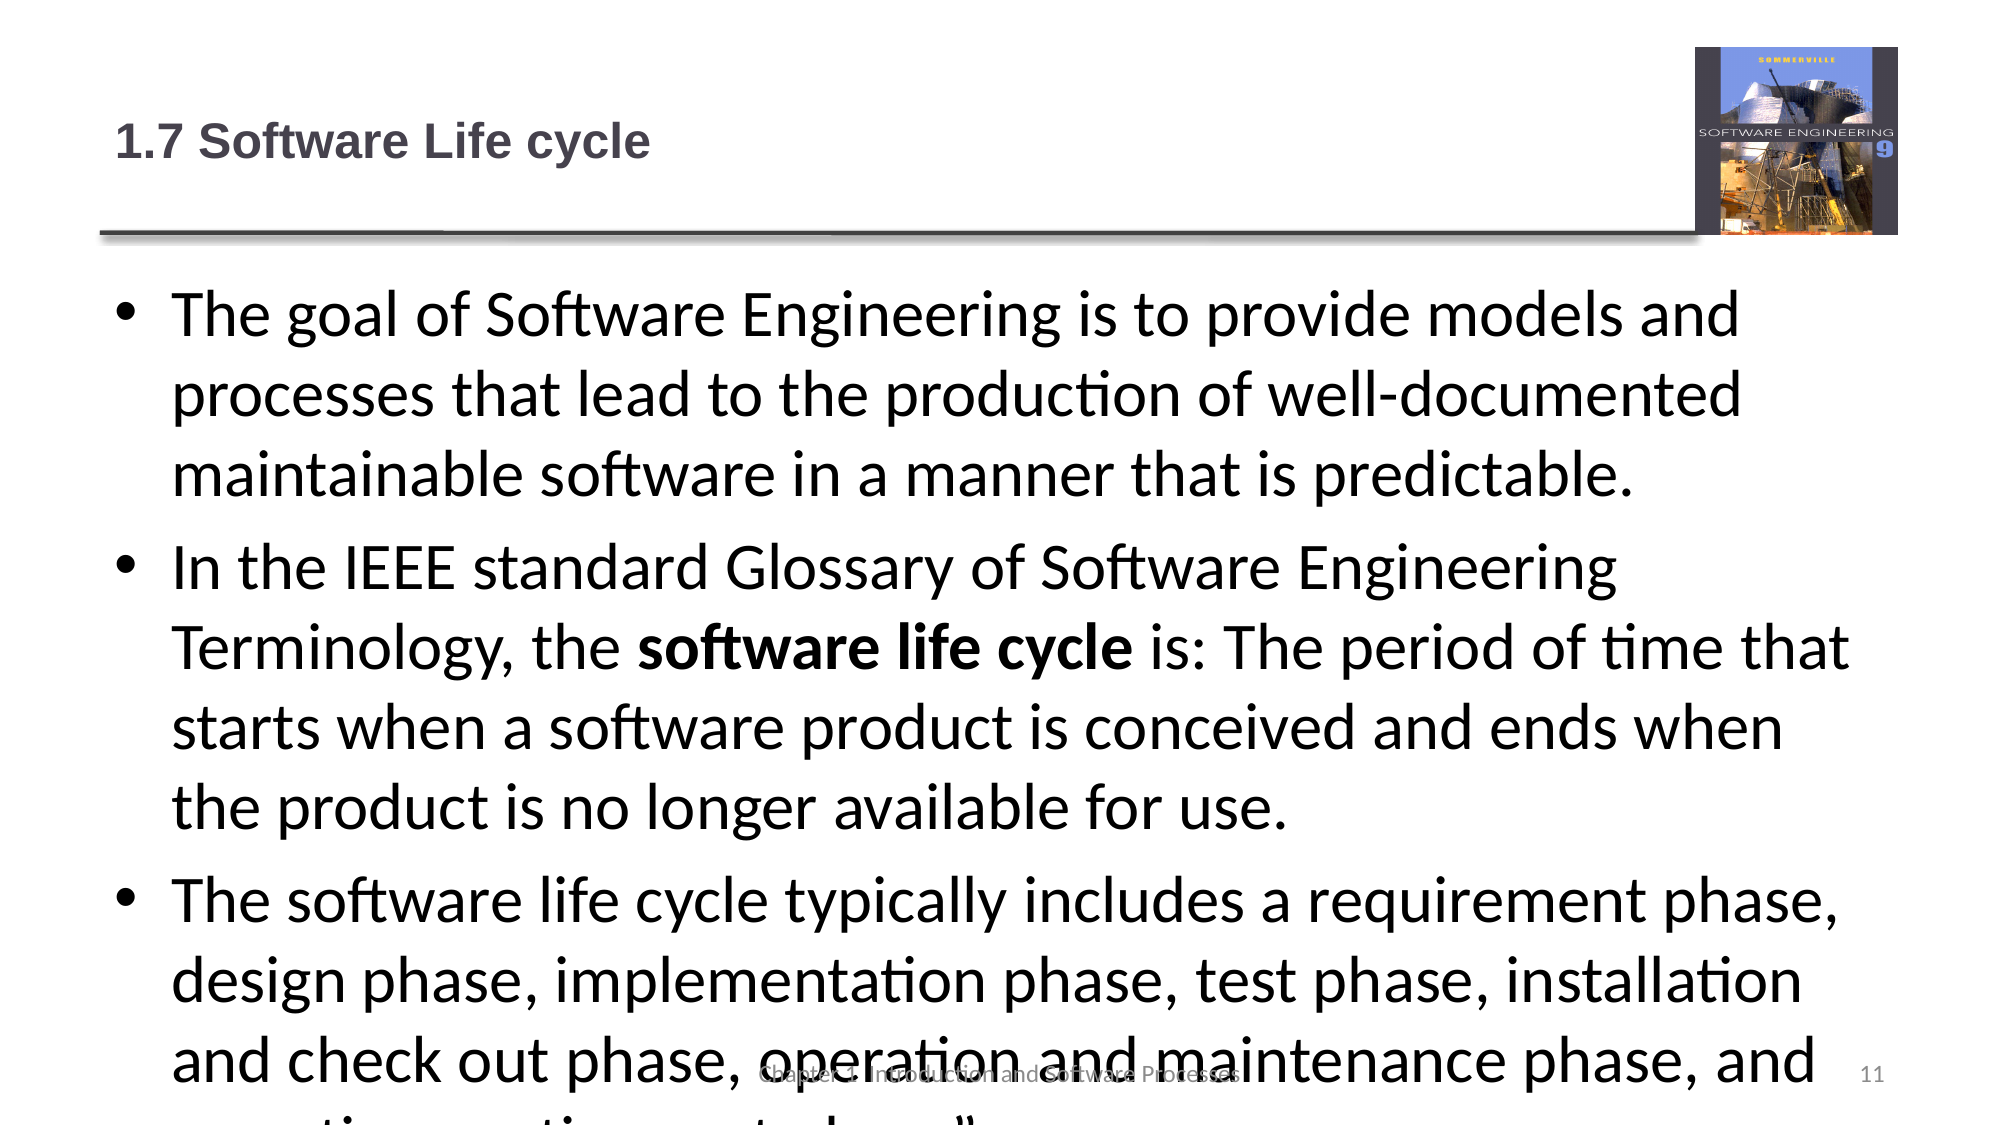

# 1.7 Software Life cycle
The goal of Software Engineering is to provide models and processes that lead to the production of well-documented maintainable software in a manner that is predictable.
In the IEEE standard Glossary of Software Engineering Terminology, the software life cycle is: The period of time that starts when a software product is conceived and ends when the product is no longer available for use.
The software life cycle typically includes a requirement phase, design phase, implementation phase, test phase, installation and check out phase, operation and maintenance phase, and sometimes retirement phase”.
These activities involve the development of software from scratch until it is delivered to customers.
Chapter 1  Introduction and Software Processes
11